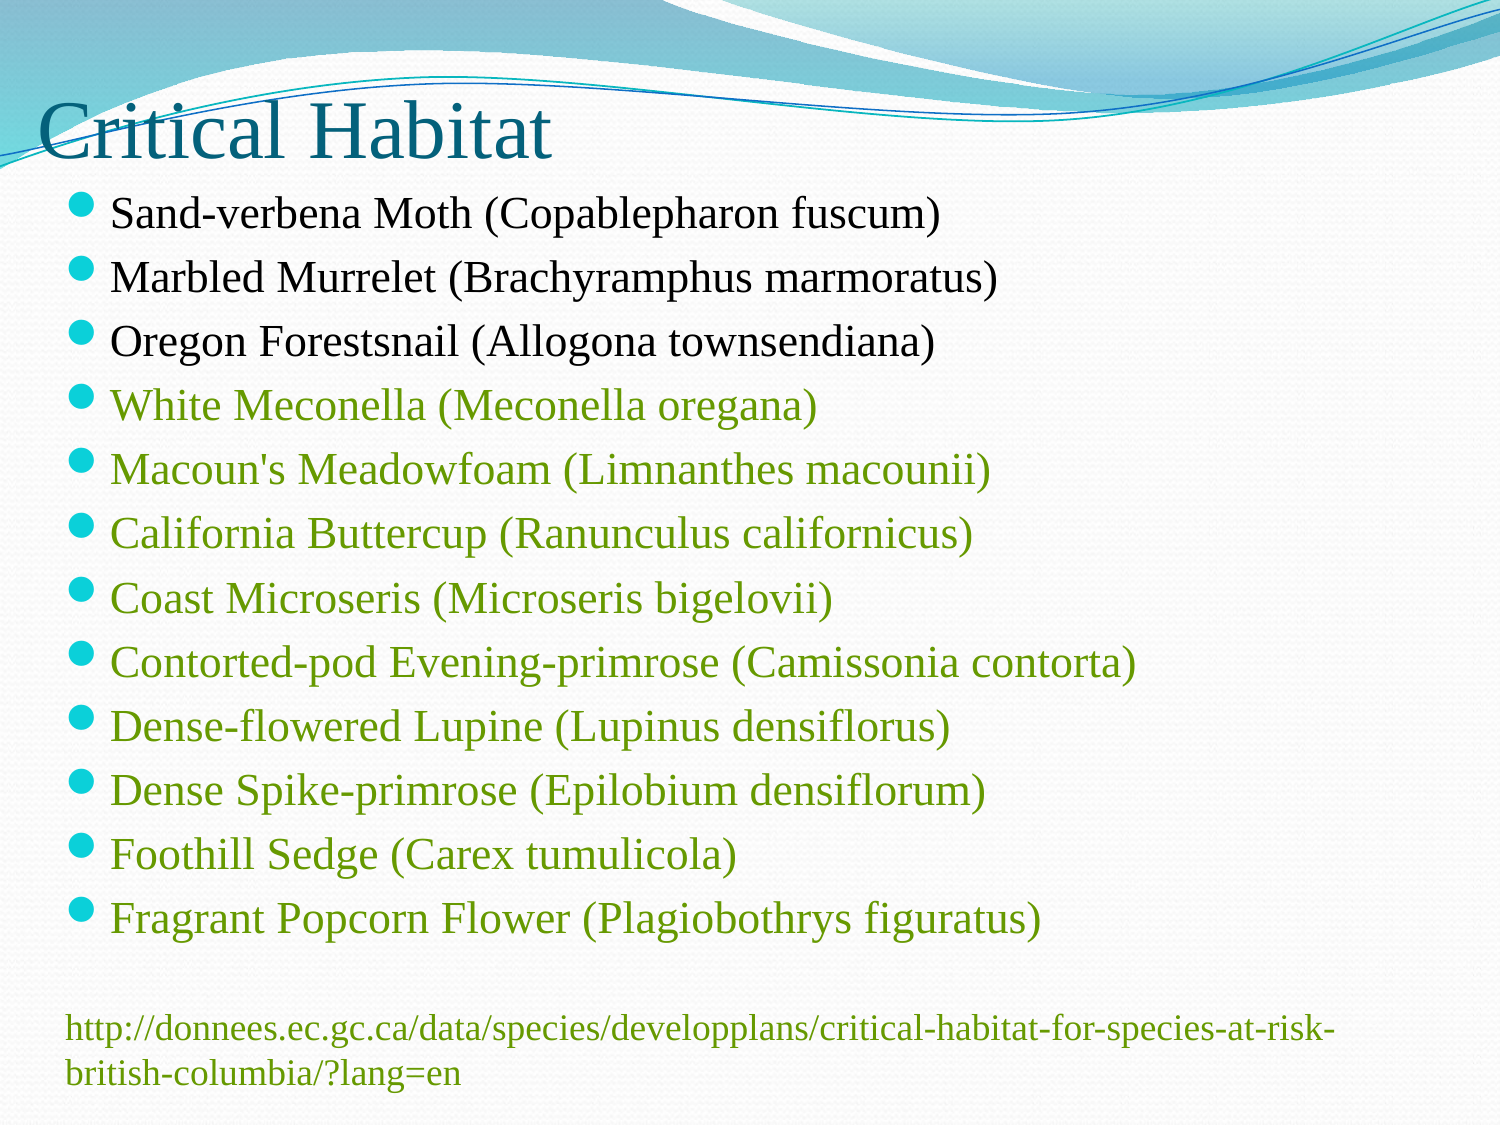

# Critical Habitat
Sand-verbena Moth (Copablepharon fuscum)
Marbled Murrelet (Brachyramphus marmoratus)
Oregon Forestsnail (Allogona townsendiana)
White Meconella (Meconella oregana)
Macoun's Meadowfoam (Limnanthes macounii)
California Buttercup (Ranunculus californicus)
Coast Microseris (Microseris bigelovii)
Contorted-pod Evening-primrose (Camissonia contorta)
Dense-flowered Lupine (Lupinus densiflorus)
Dense Spike-primrose (Epilobium densiflorum)
Foothill Sedge (Carex tumulicola)
Fragrant Popcorn Flower (Plagiobothrys figuratus)

http://donnees.ec.gc.ca/data/species/developplans/critical-habitat-for-species-at-risk-british-columbia/?lang=en